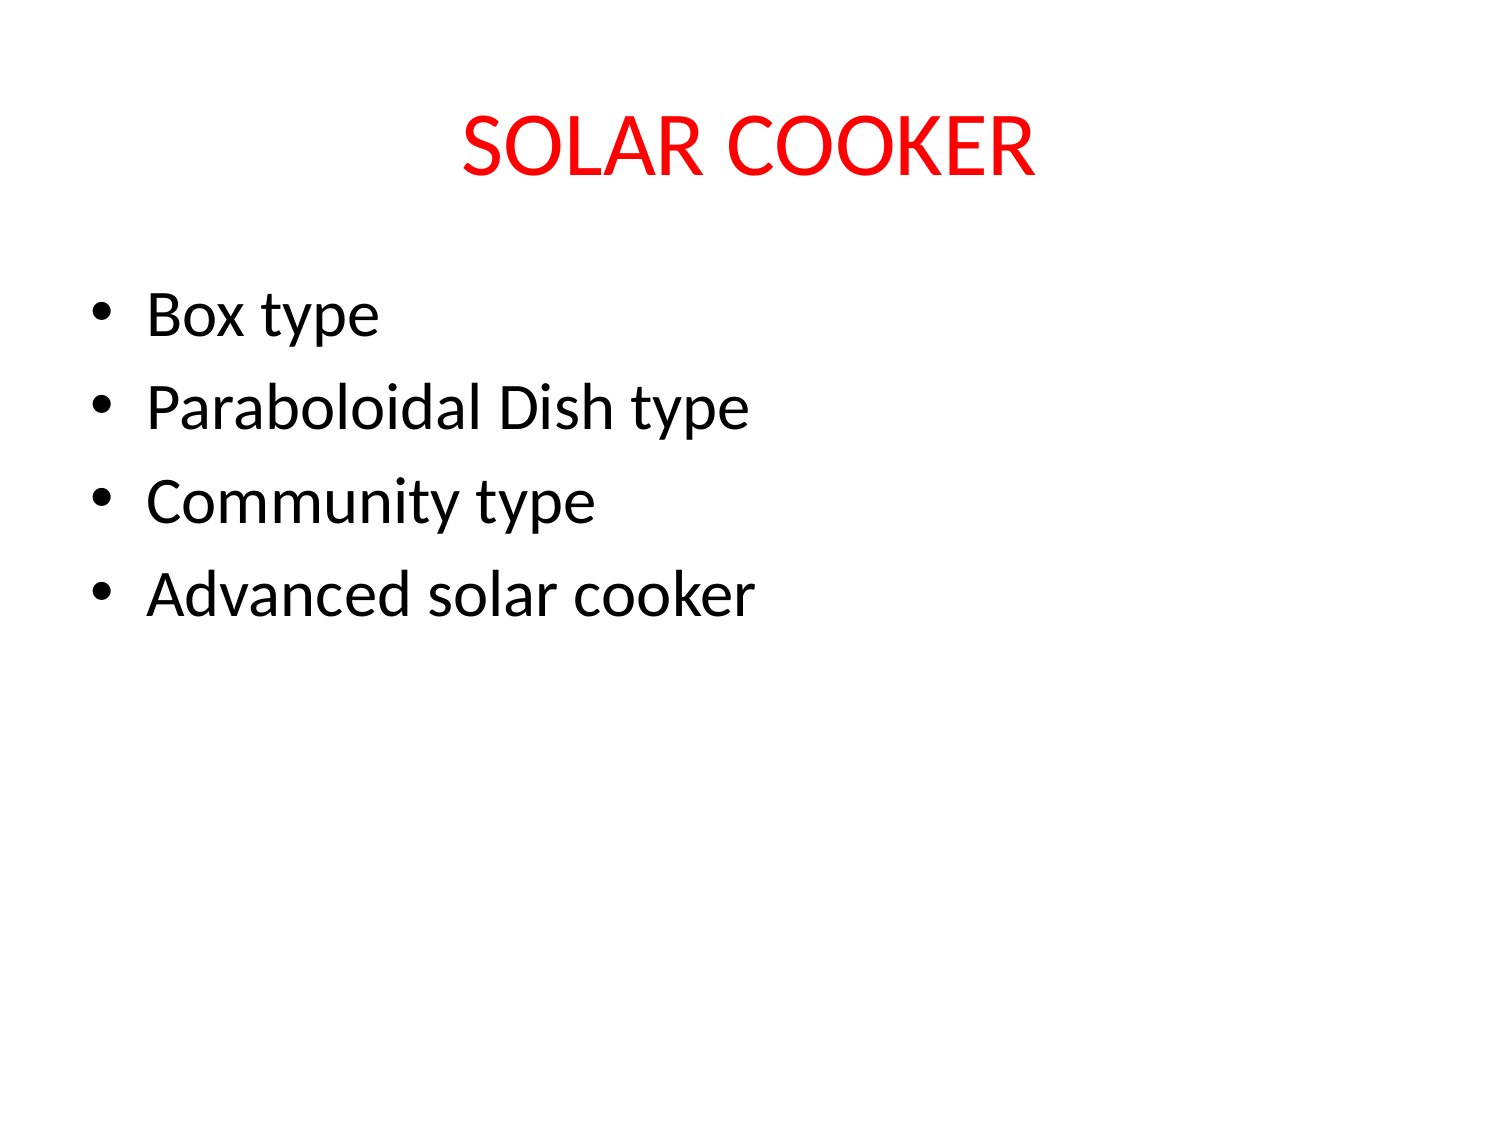

# SOLAR COOKER
Box type
Paraboloidal Dish type
Community type
Advanced solar cooker